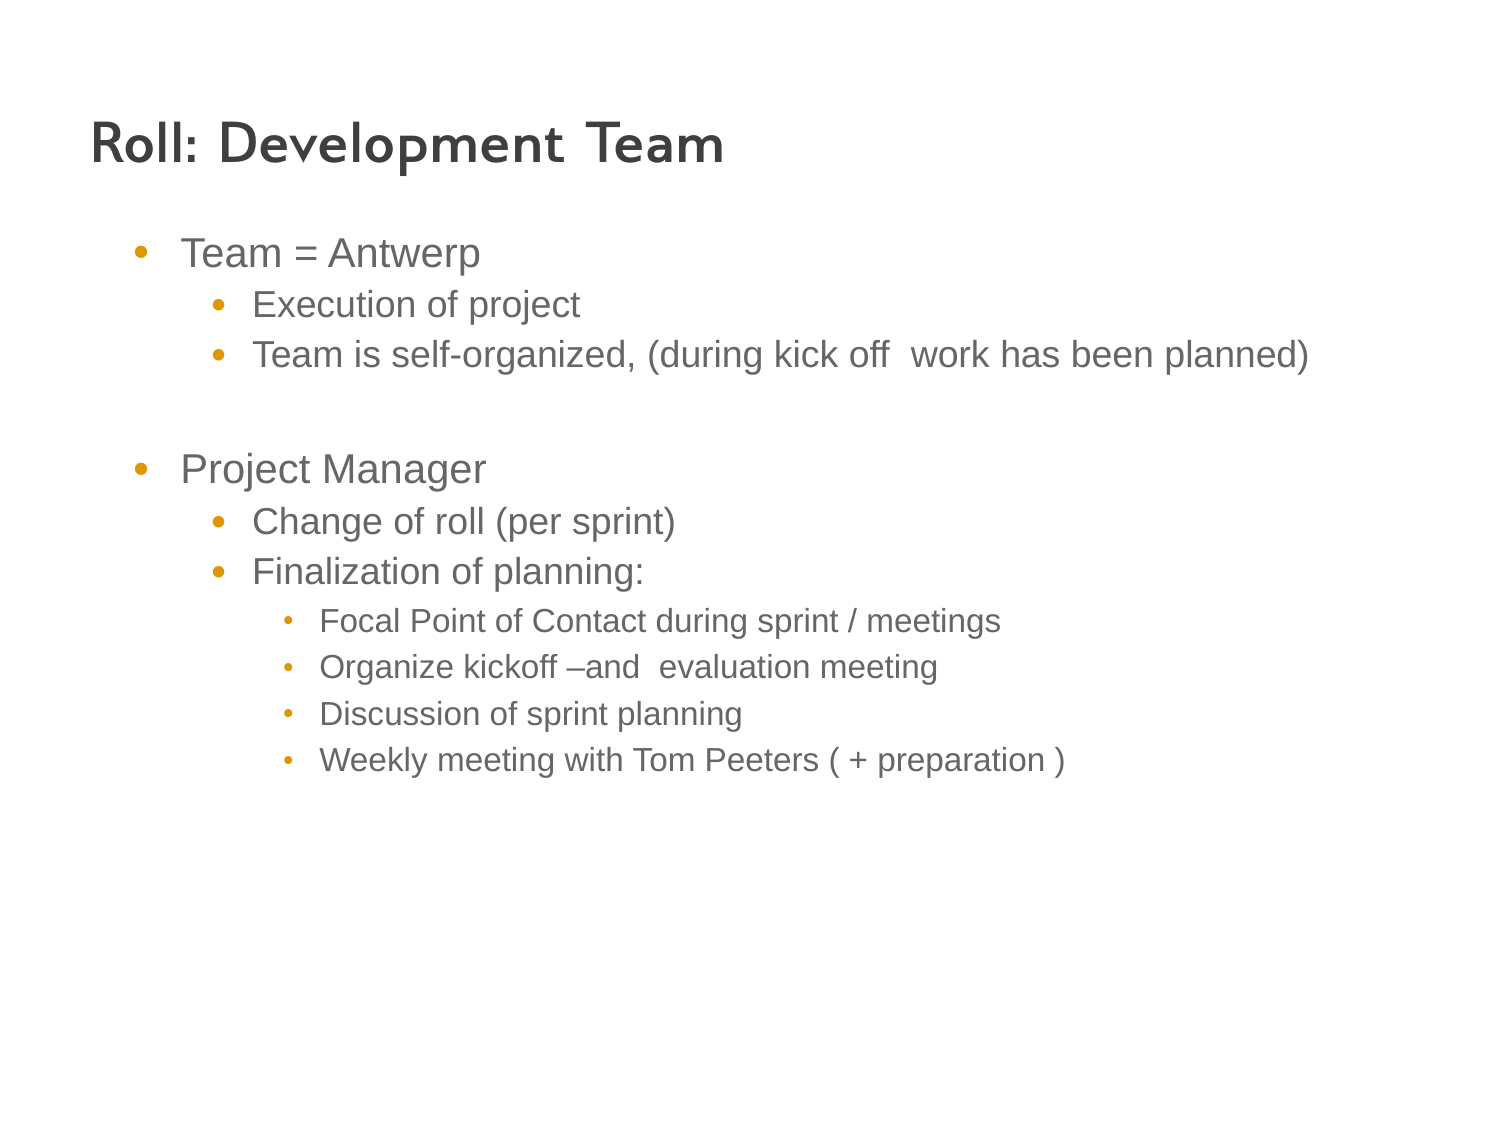

# Roll: Development Team
Team = Antwerp
Execution of project
Team is self-organized, (during kick off  work has been planned)

Project Manager
Change of roll (per sprint)
Finalization of planning:
Focal Point of Contact during sprint / meetings
Organize kickoff –and  evaluation meeting
Discussion of sprint planning
Weekly meeting with Tom Peeters ( + preparation )